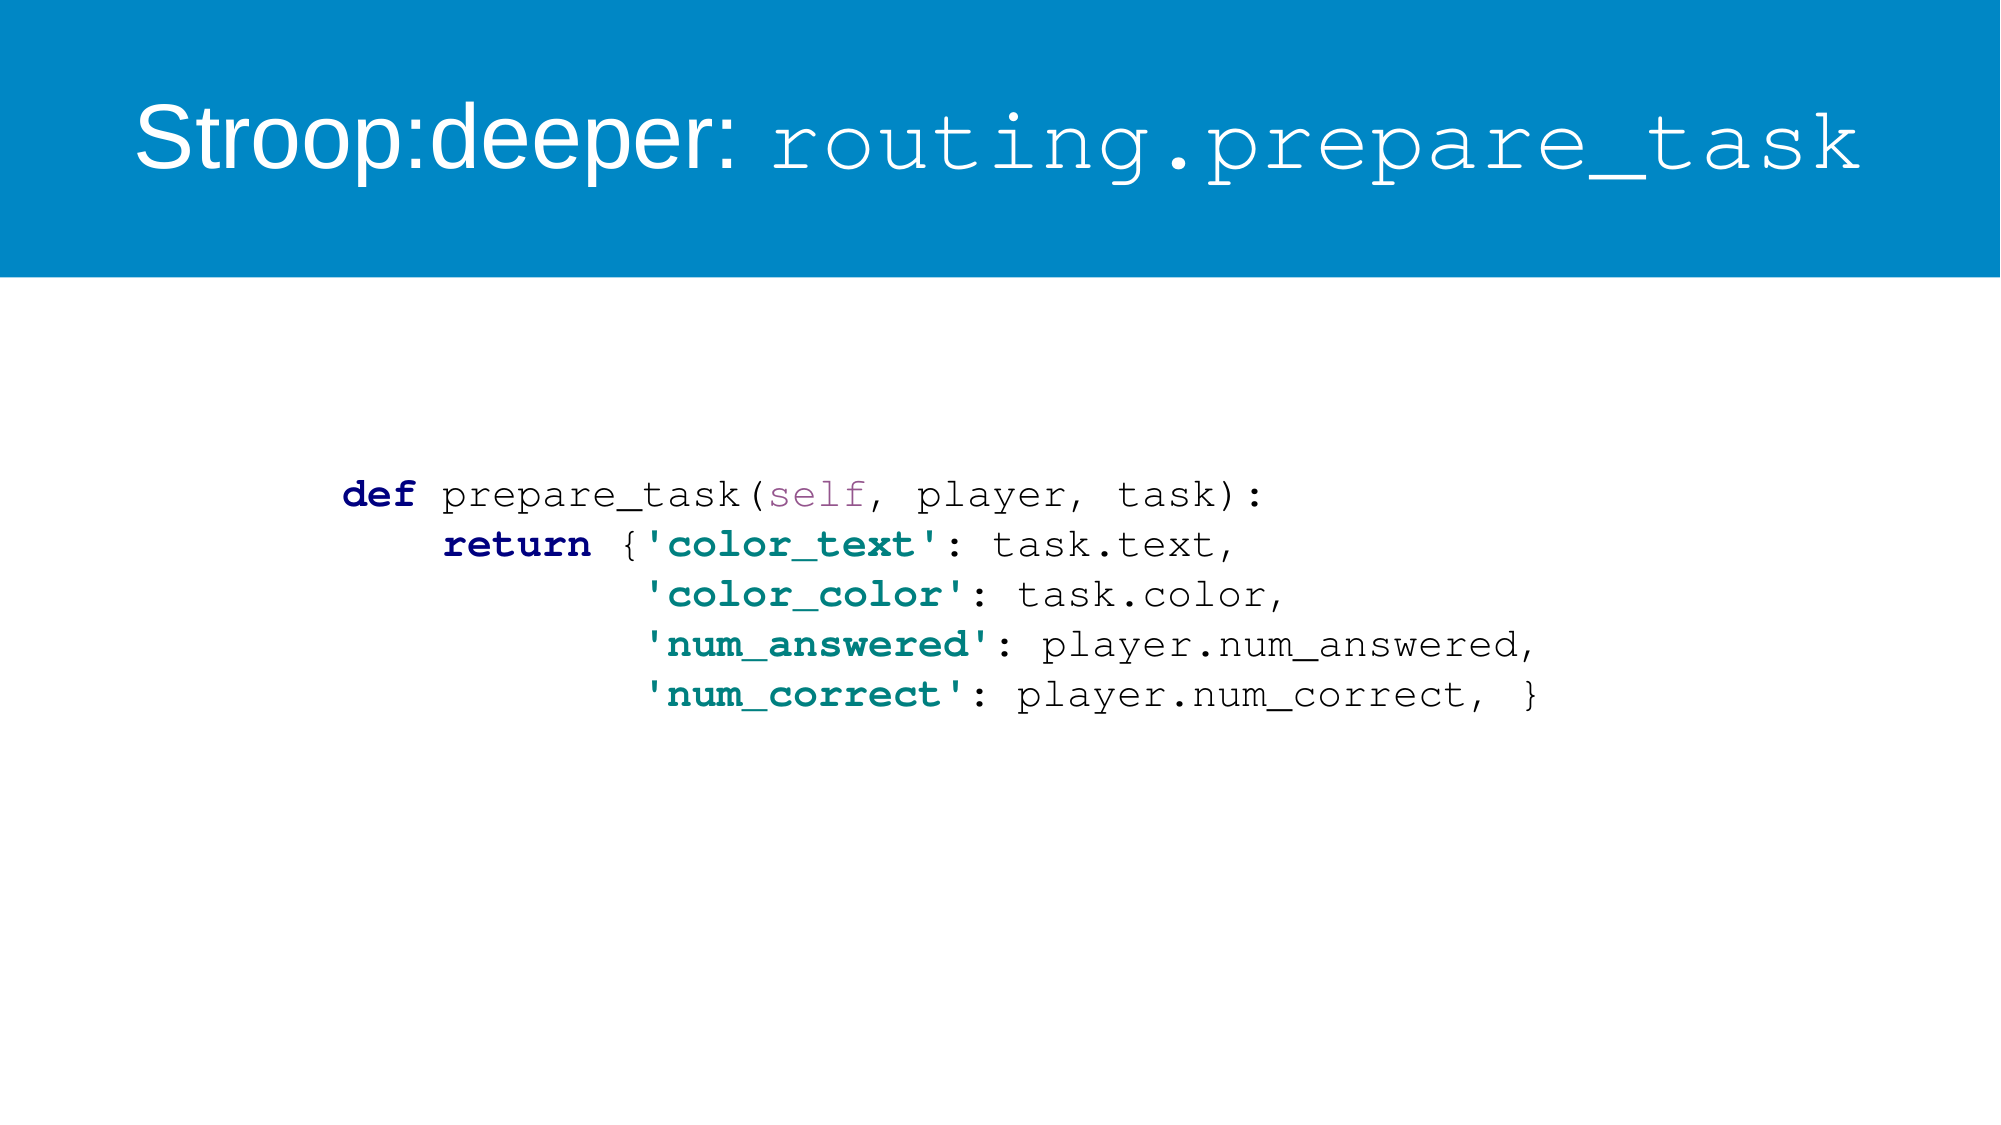

# Stroop:deeper: routing.prepare_task
def prepare_task(self, player, task):
    return {'color_text': task.text,
            'color_color': task.color,
            'num_answered': player.num_answered,
            'num_correct': player.num_correct, }